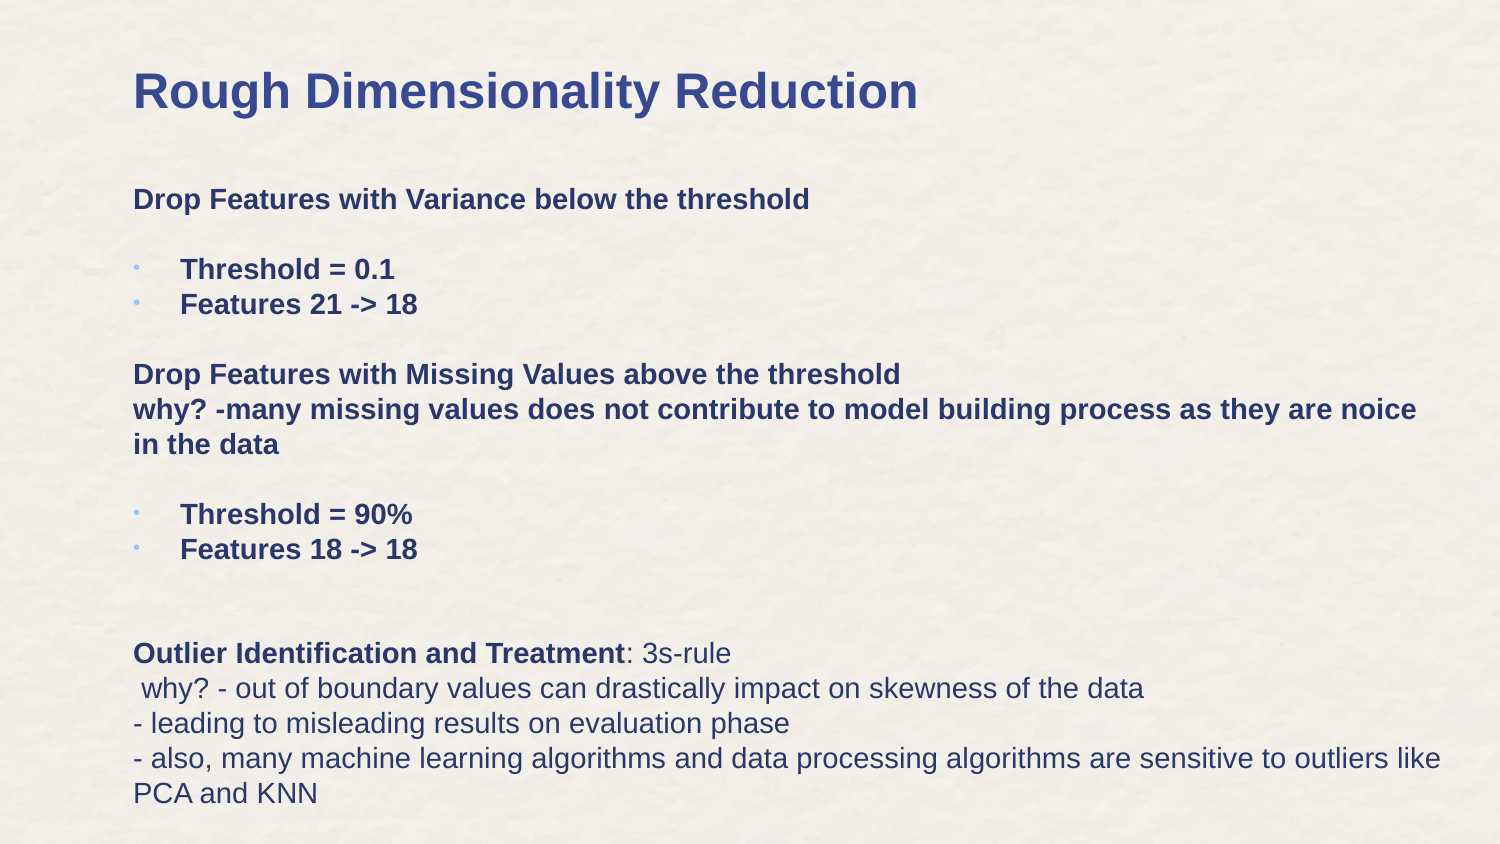

# Rough Dimensionality Reduction
Drop Features with Variance below the threshold

Threshold = 0.1
Features 21 -> 18

Drop Features with Missing Values above the threshold
why? -many missing values does not contribute to model building process as they are noice in the data

Threshold = 90%
Features 18 -> 18

Outlier Identification and Treatment: 3s-rule
 why? - out of boundary values can drastically impact on skewness of the data
- leading to misleading results on evaluation phase
- also, many machine learning algorithms and data processing algorithms are sensitive to outliers like PCA and KNN